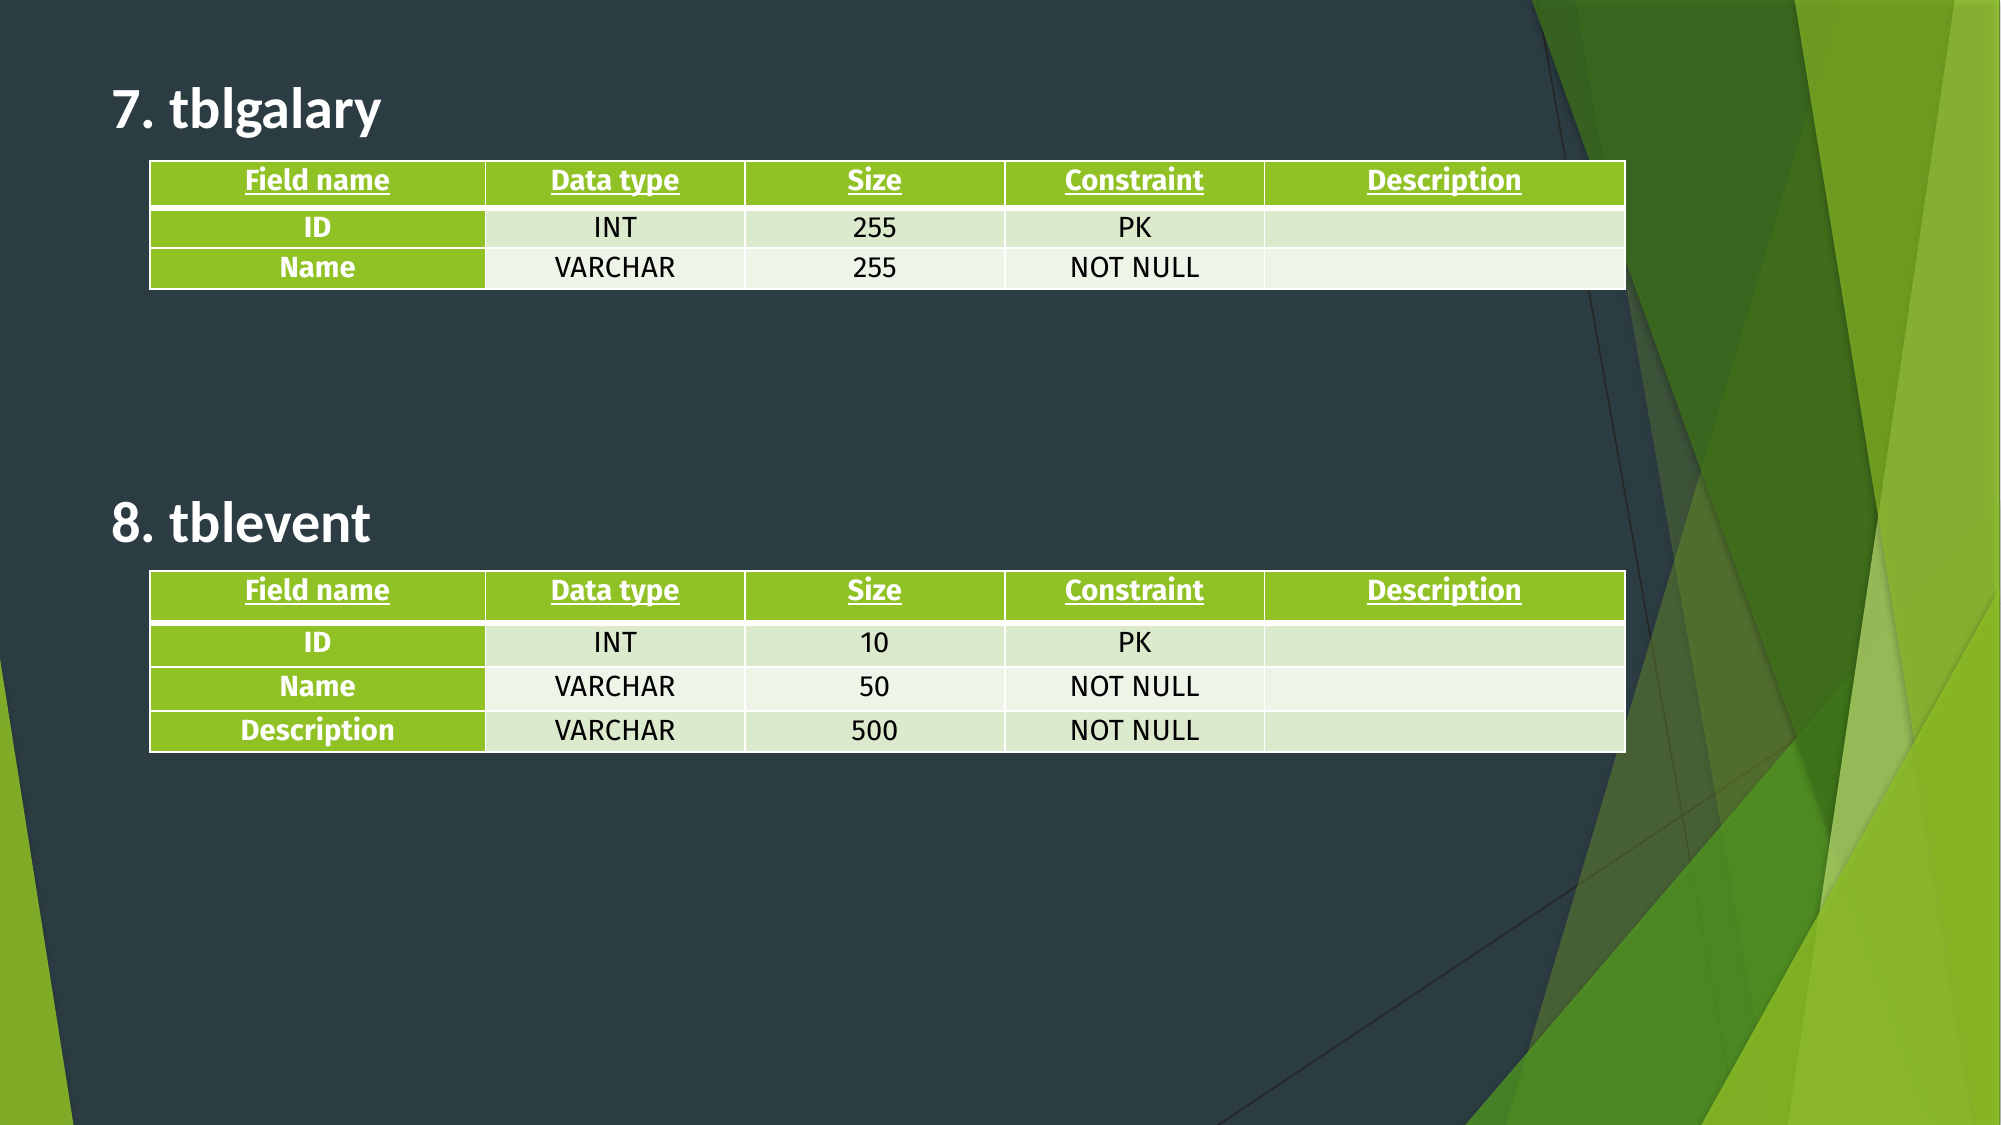

7. tblgalary

| Field name | Data type | Size | Constraint | Description |
| --- | --- | --- | --- | --- |
| ID | INT | 255 | PK |  |
| Name | VARCHAR | 255 | NOT NULL |  |
8. tblevent

| Field name | Data type | Size | Constraint | Description |
| --- | --- | --- | --- | --- |
| ID | INT | 10 | PK |  |
| Name | VARCHAR | 50 | NOT NULL |  |
| Description | VARCHAR | 500 | NOT NULL |  |